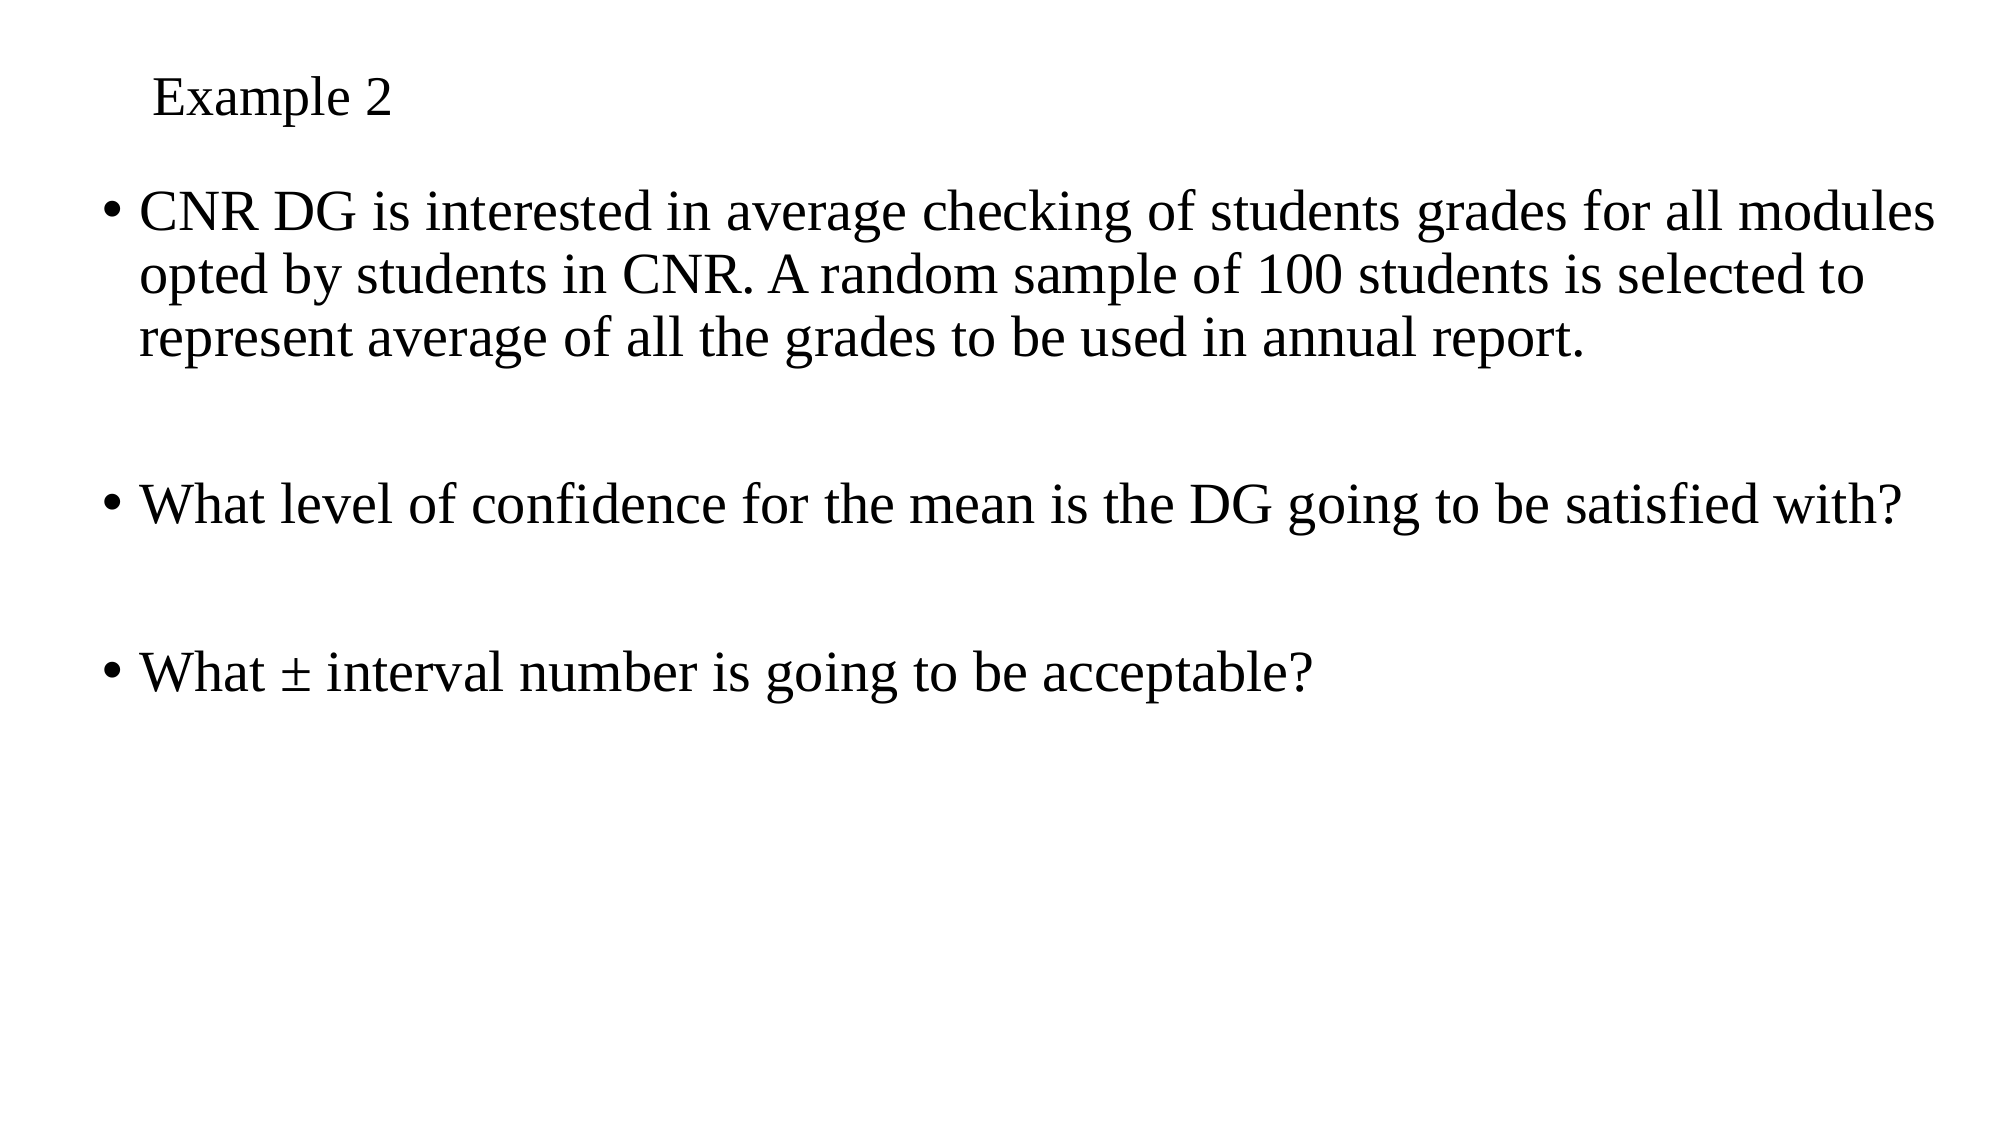

# Example 2
CNR DG is interested in average checking of students grades for all modules opted by students in CNR. A random sample of 100 students is selected to represent average of all the grades to be used in annual report.

What level of confidence for the mean is the DG going to be satisfied with?

What ± interval number is going to be acceptable?